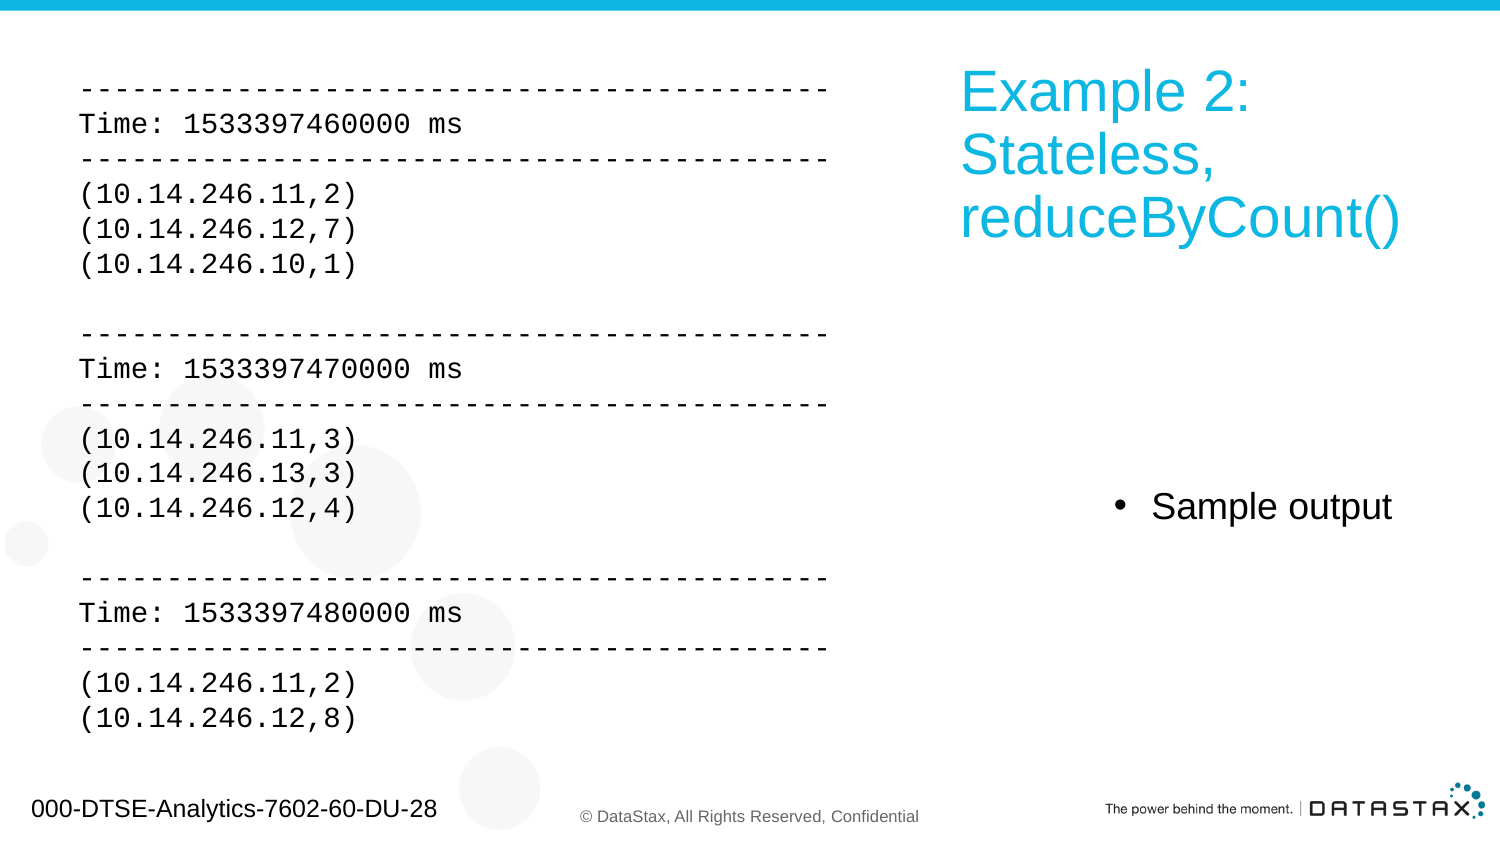

-------------------------------------------
Time: 1533397460000 ms
-------------------------------------------
(10.14.246.11,2)
(10.14.246.12,7)
(10.14.246.10,1)

-------------------------------------------
Time: 1533397470000 ms
-------------------------------------------
(10.14.246.11,3)
(10.14.246.13,3)
(10.14.246.12,4)

-------------------------------------------
Time: 1533397480000 ms
-------------------------------------------
(10.14.246.11,2)
(10.14.246.12,8)
# Example 2: Stateless, reduceByCount()
Sample output
000-DTSE-Analytics-7602-60-DU-28